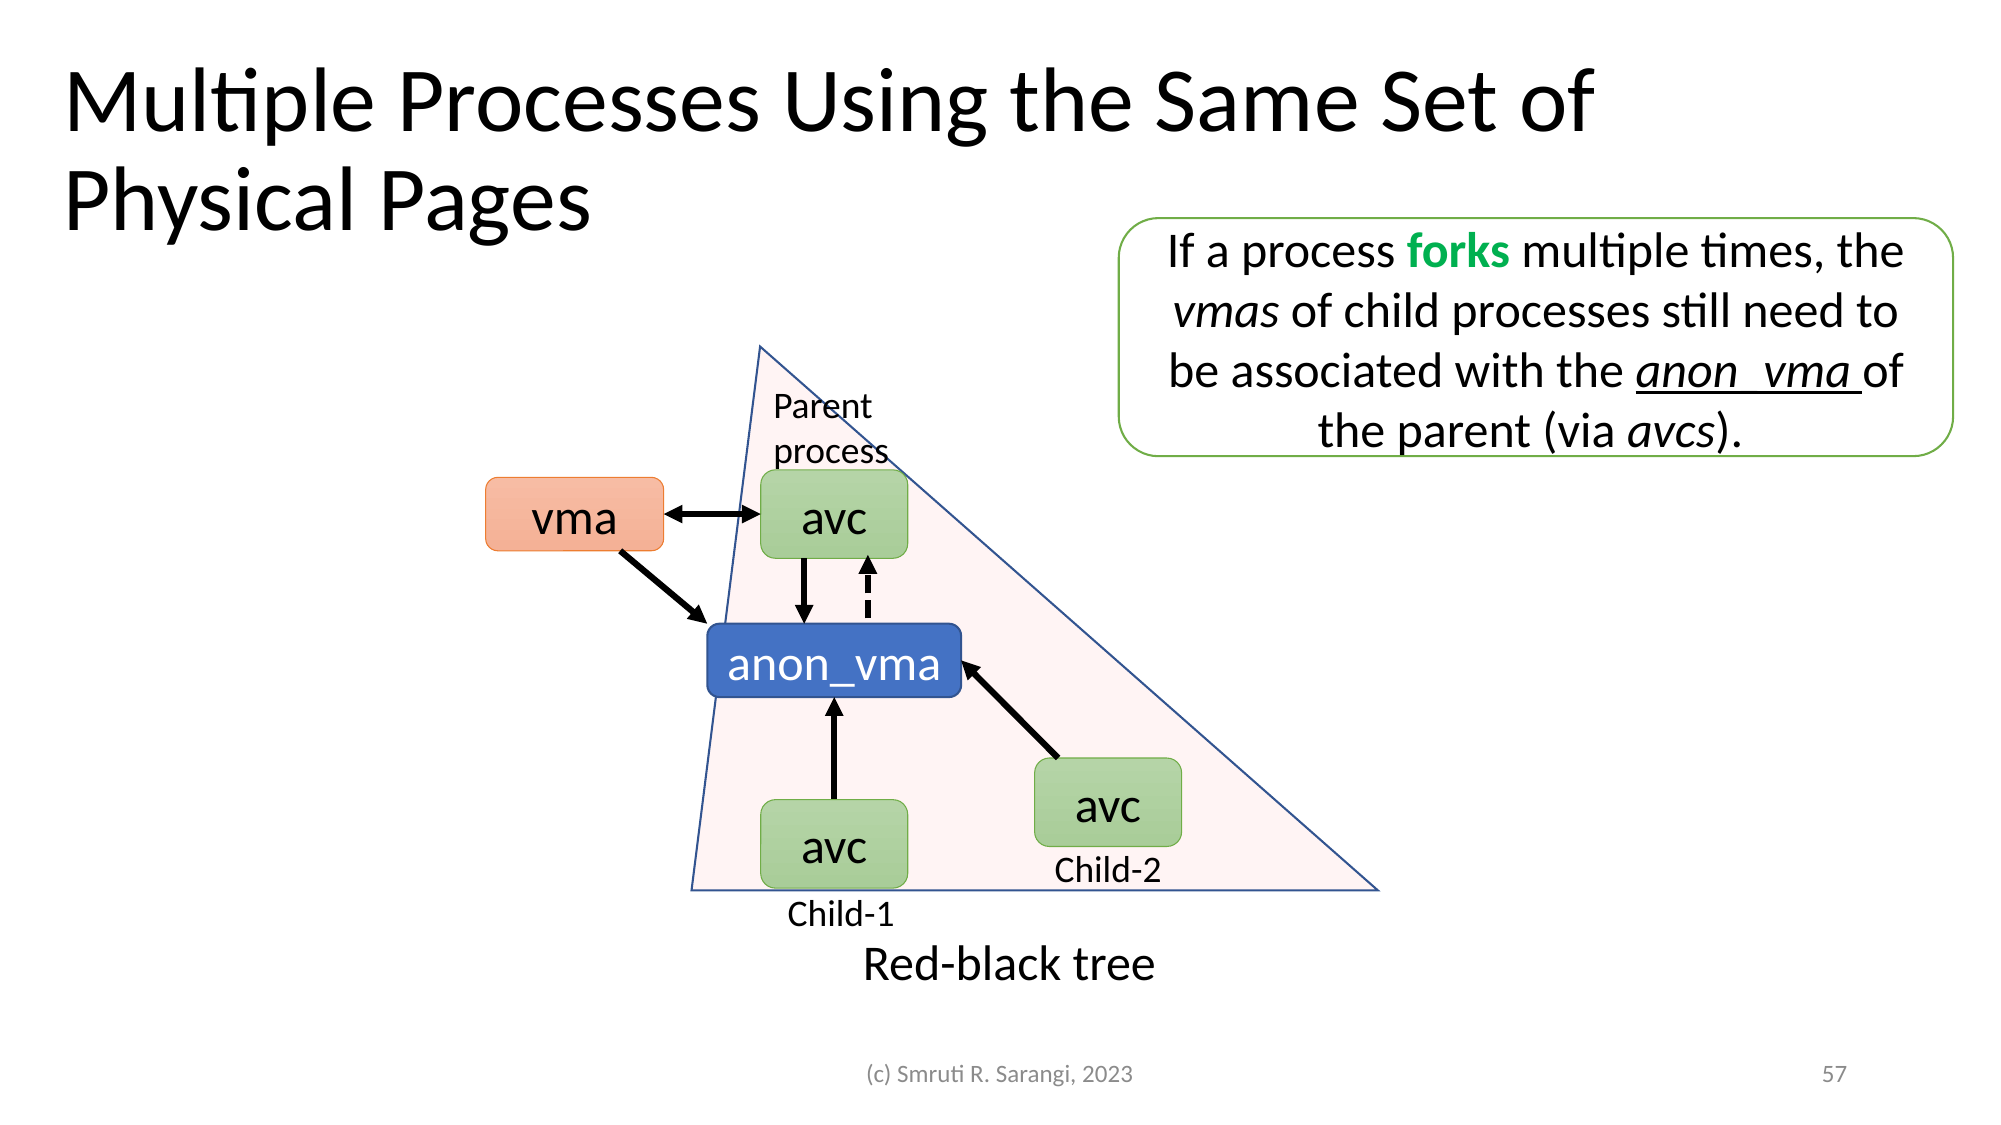

# Multiple Processes Using the Same Set of Physical Pages
If a process forks multiple times, the vmas of child processes still need to be associated with the anon_vma of the parent (via avcs).

Parent
process
avc
vma
anon_vma
avc
avc
Child-2
Child-1
Red-black tree
(c) Smruti R. Sarangi, 2023
57